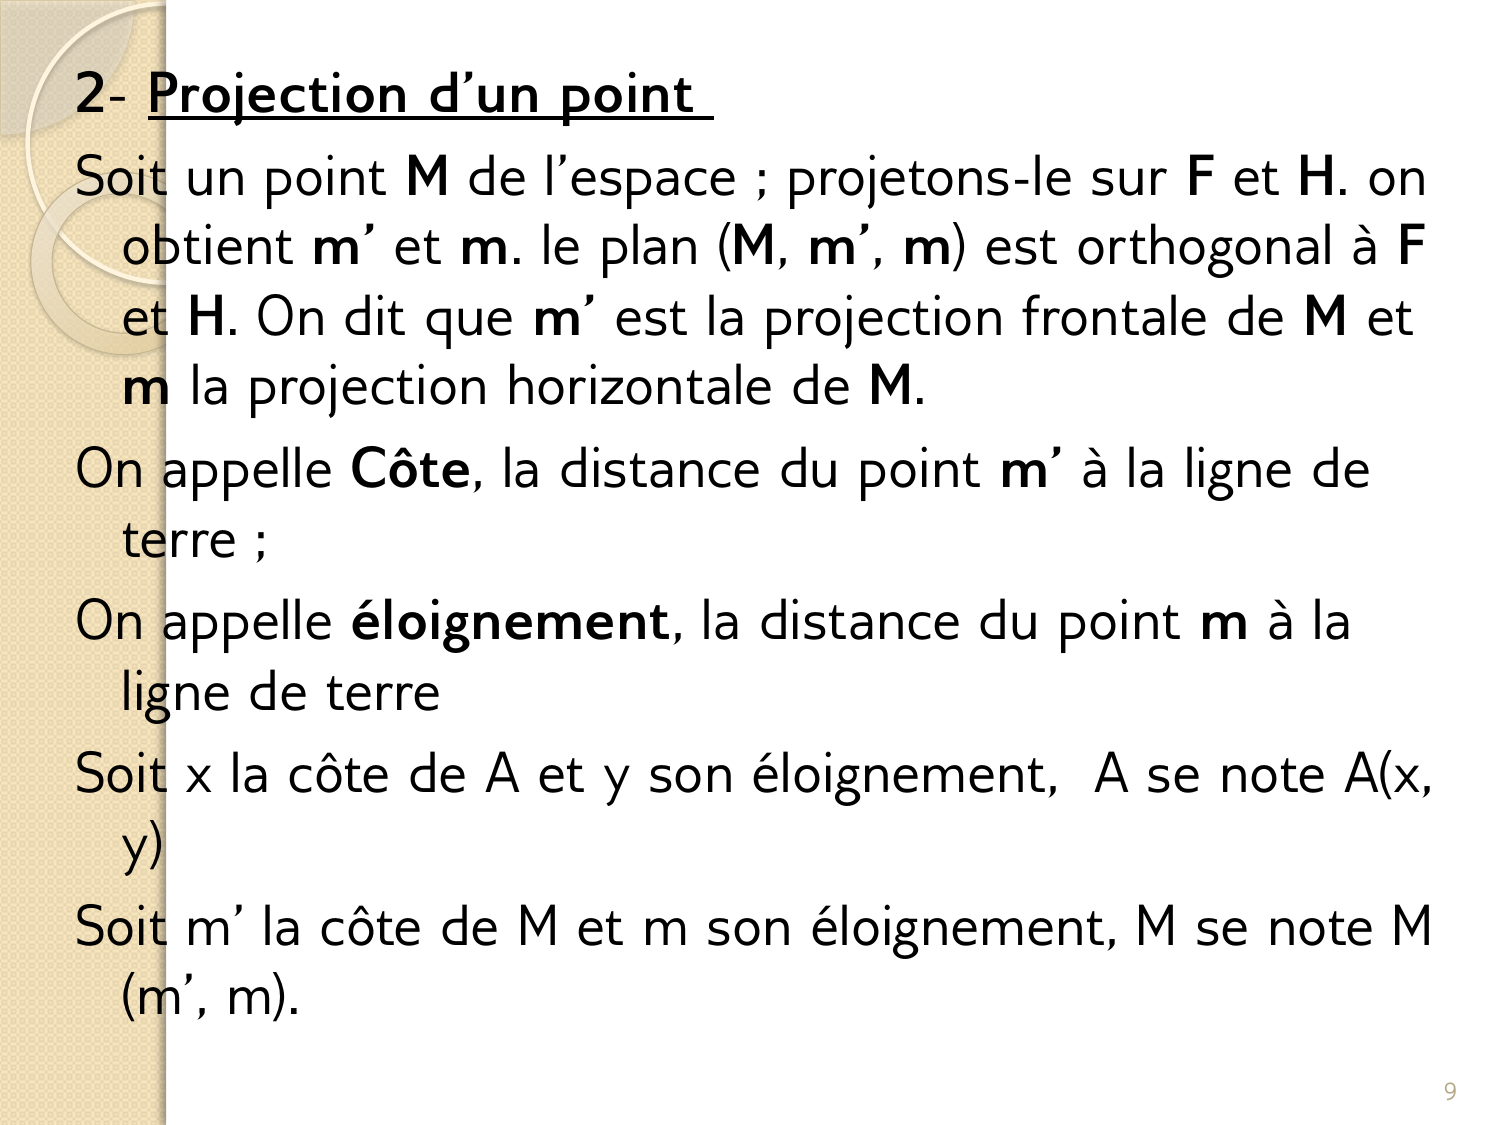

2- Projection d’un point
Soit un point M de l’espace ; projetons-le sur F et H. on obtient m’ et m. le plan (M, m’, m) est orthogonal à F et H. On dit que m’ est la projection frontale de M et m la projection horizontale de M.
On appelle Côte, la distance du point m’ à la ligne de terre ;
On appelle éloignement, la distance du point m à la ligne de terre
Soit x la côte de A et y son éloignement,  A se note A(x, y)
Soit m’ la côte de M et m son éloignement, M se note M (m’, m).

9